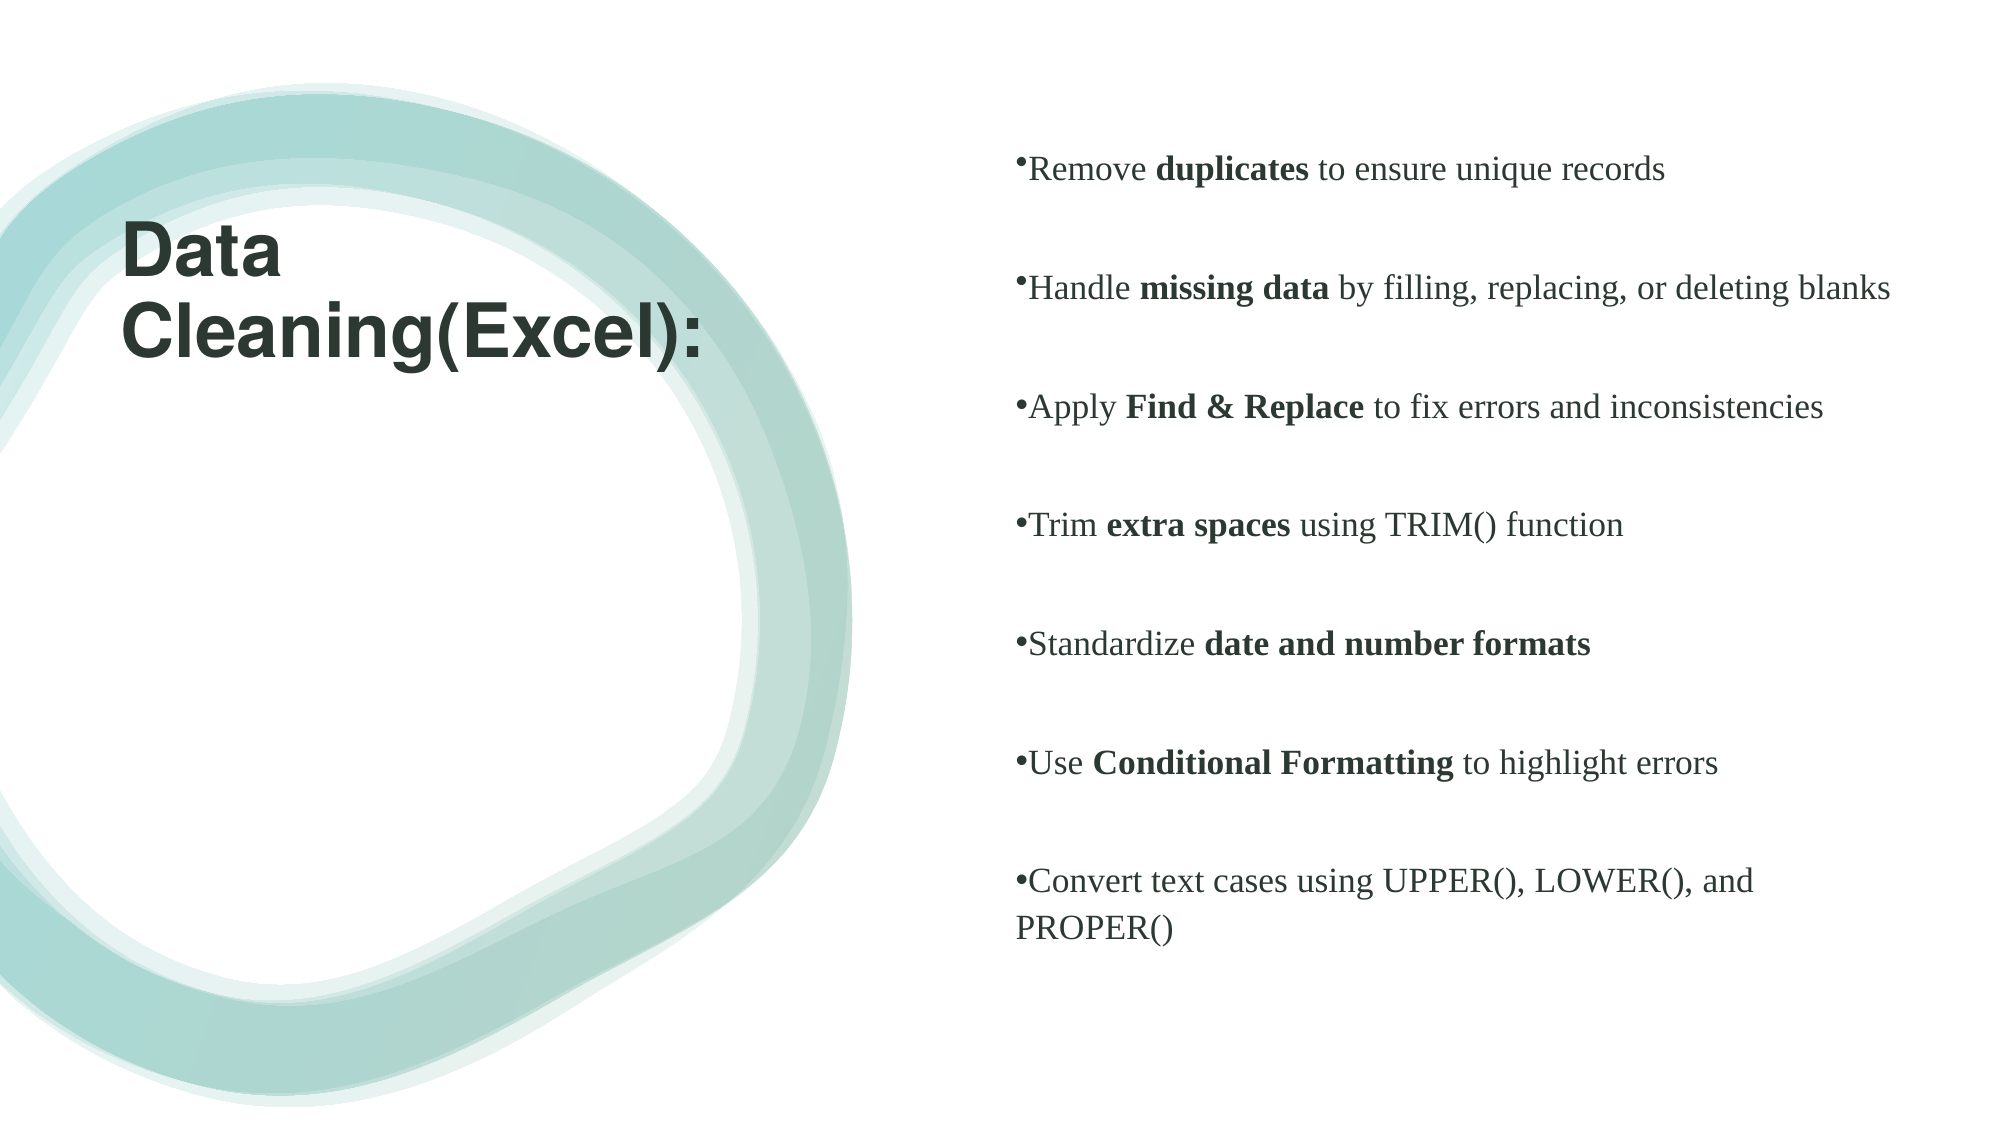

Remove duplicates to ensure unique records

Handle missing data by filling, replacing, or deleting blanks

Apply Find & Replace to fix errors and inconsistencies

Trim extra spaces using TRIM() function

Standardize date and number formats

Use Conditional Formatting to highlight errors

Convert text cases using UPPER(), LOWER(), and PROPER()

# Data Cleaning(Excel):